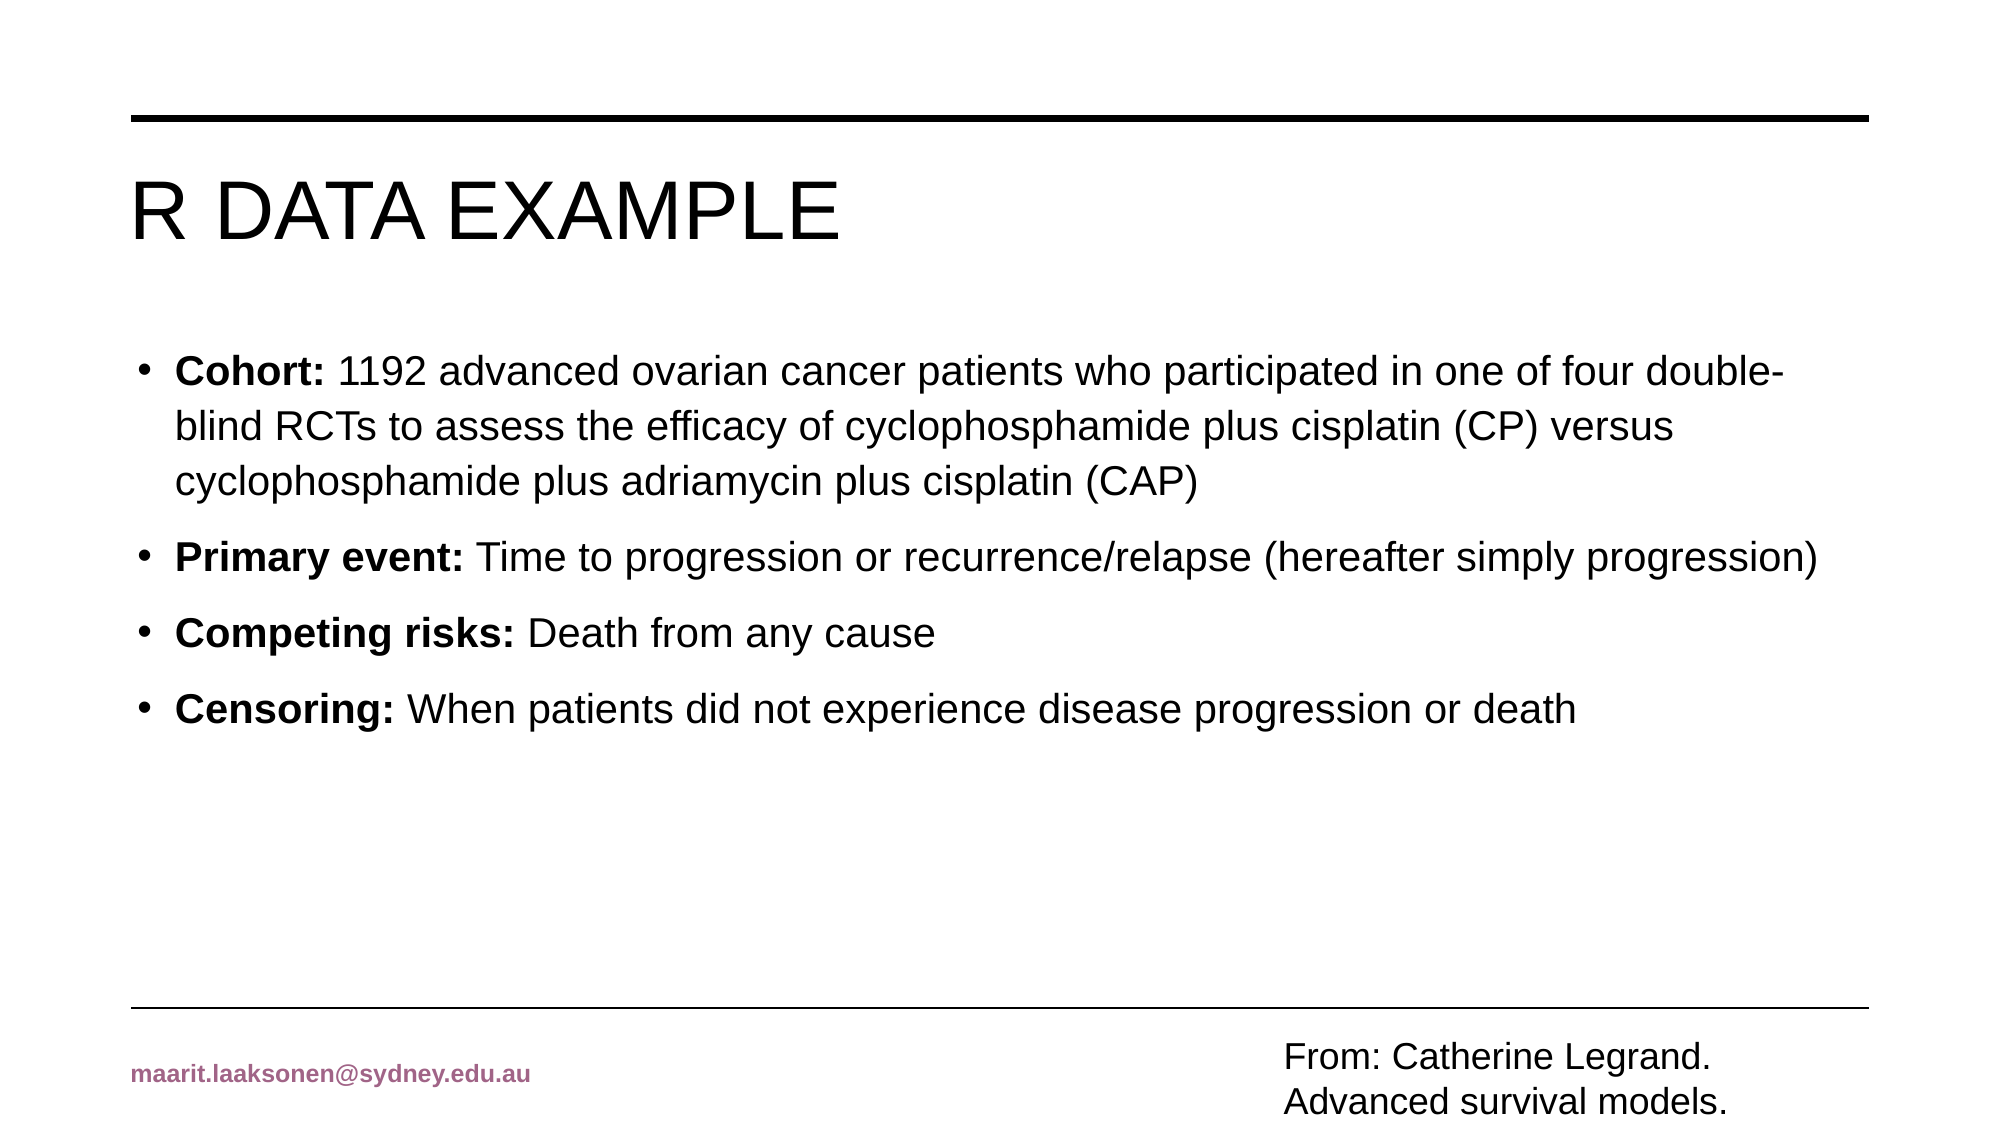

# R Data example
Cohort: 1192 advanced ovarian cancer patients who participated in one of four double-blind RCTs to assess the efficacy of cyclophosphamide plus cisplatin (CP) versus cyclophosphamide plus adriamycin plus cisplatin (CAP)
Primary event: Time to progression or recurrence/relapse (hereafter simply progression)
Competing risks: Death from any cause
Censoring: When patients did not experience disease progression or death
From: Catherine Legrand. Advanced survival models.
maarit.laaksonen@sydney.edu.au